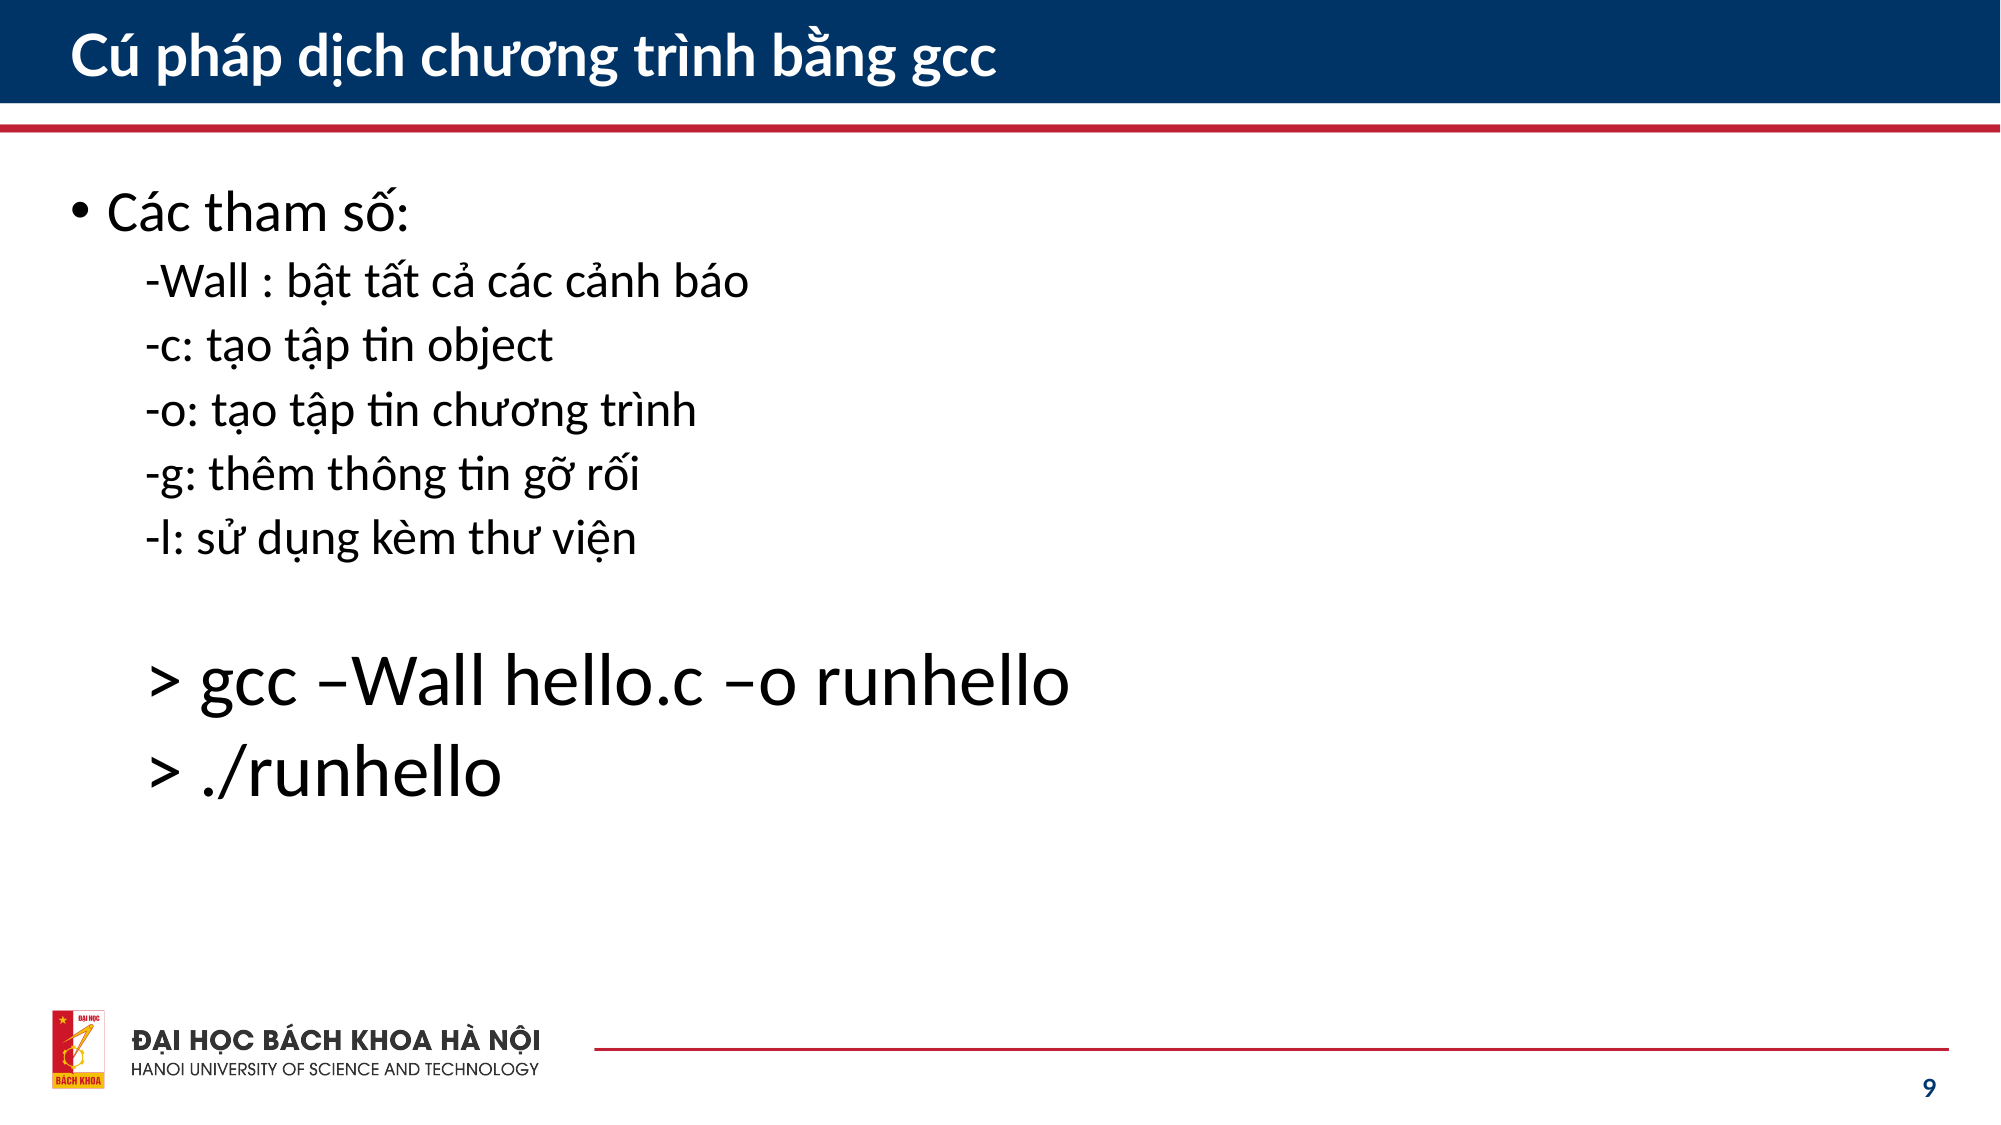

# Cú pháp dịch chương trình bằng gcc
Các tham số:
-Wall : bật tất cả các cảnh báo
-c: tạo tập tin object
-o: tạo tập tin chương trình
-g: thêm thông tin gỡ rối
-l: sử dụng kèm thư viện

> gcc –Wall hello.c –o runhello
> ./runhello

9